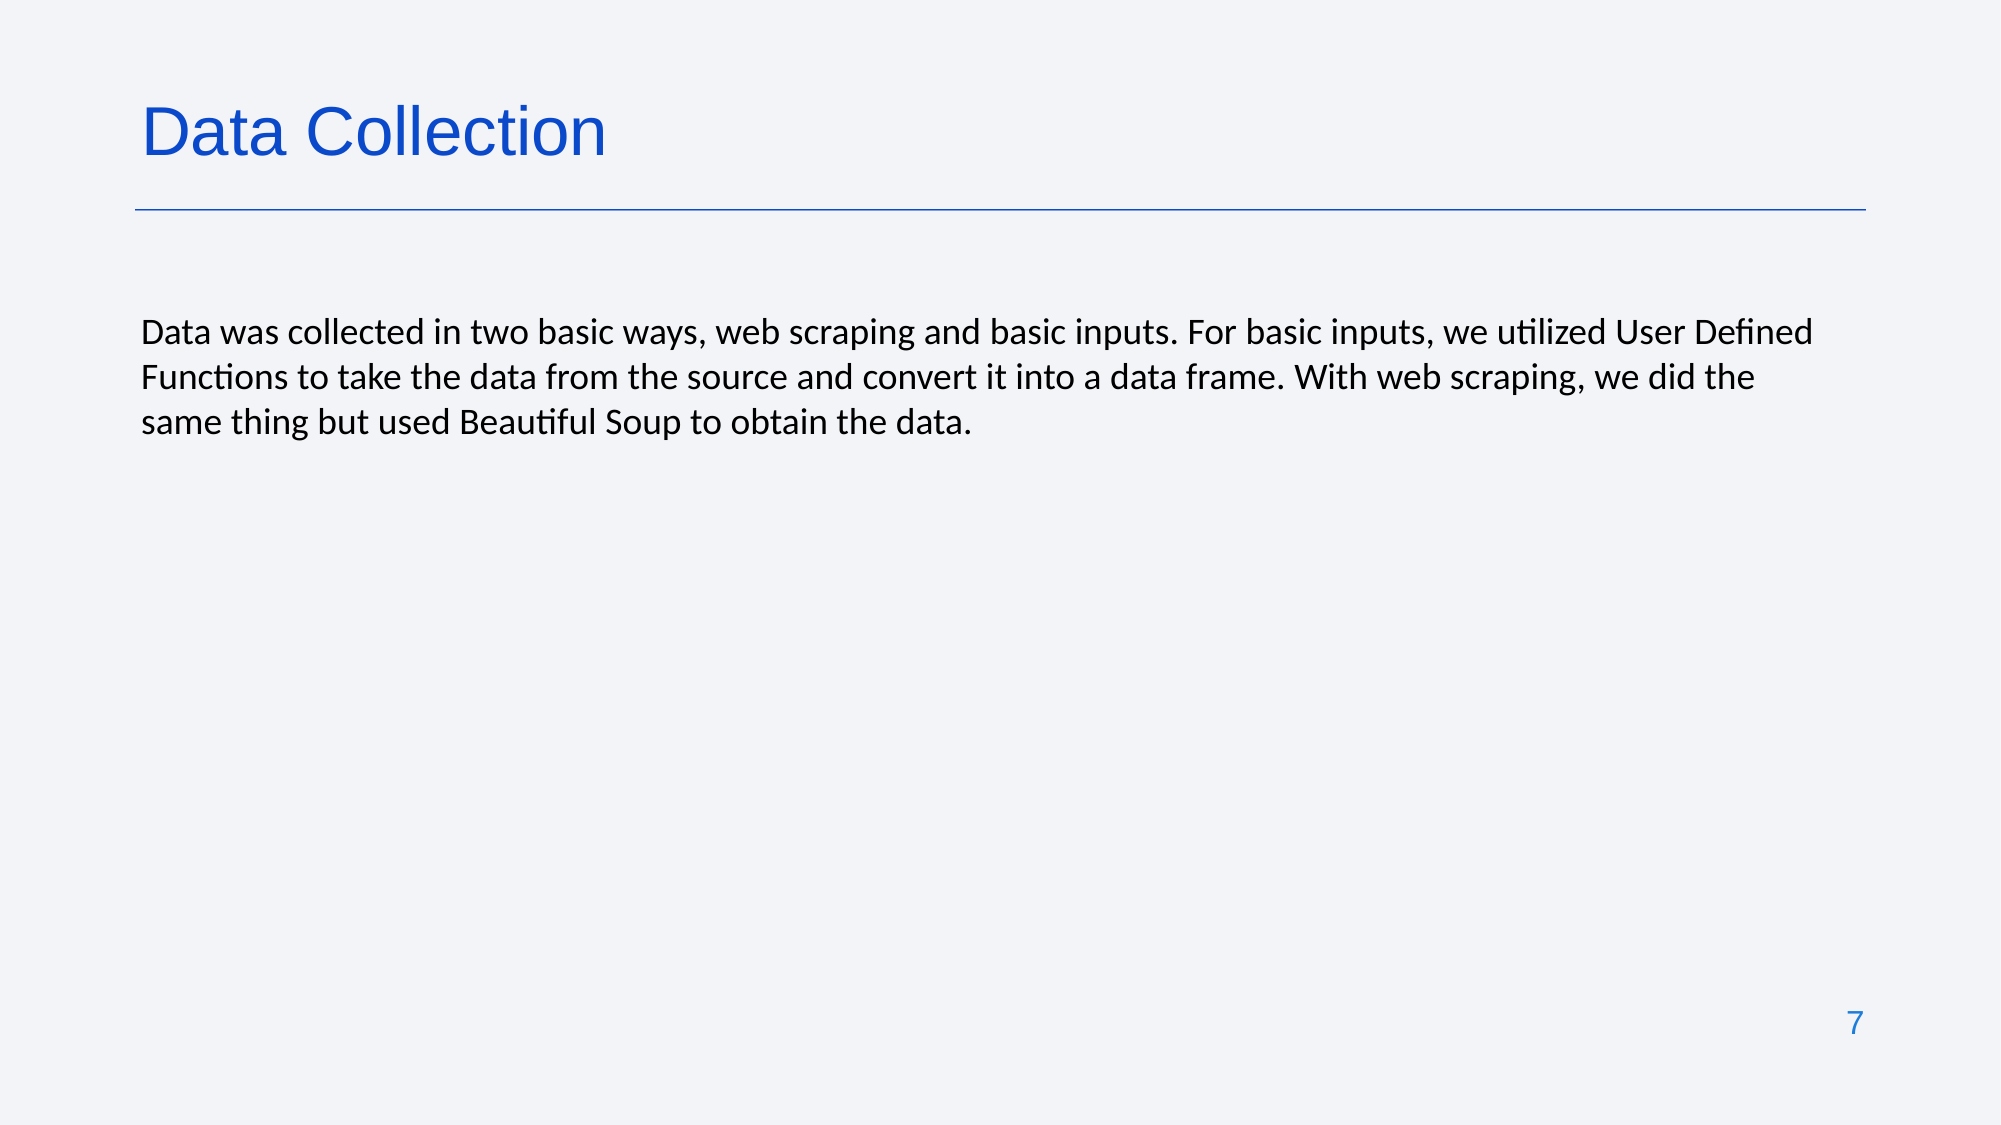

Data Collection
Data was collected in two basic ways, web scraping and basic inputs. For basic inputs, we utilized User Defined Functions to take the data from the source and convert it into a data frame. With web scraping, we did the same thing but used Beautiful Soup to obtain the data.
7